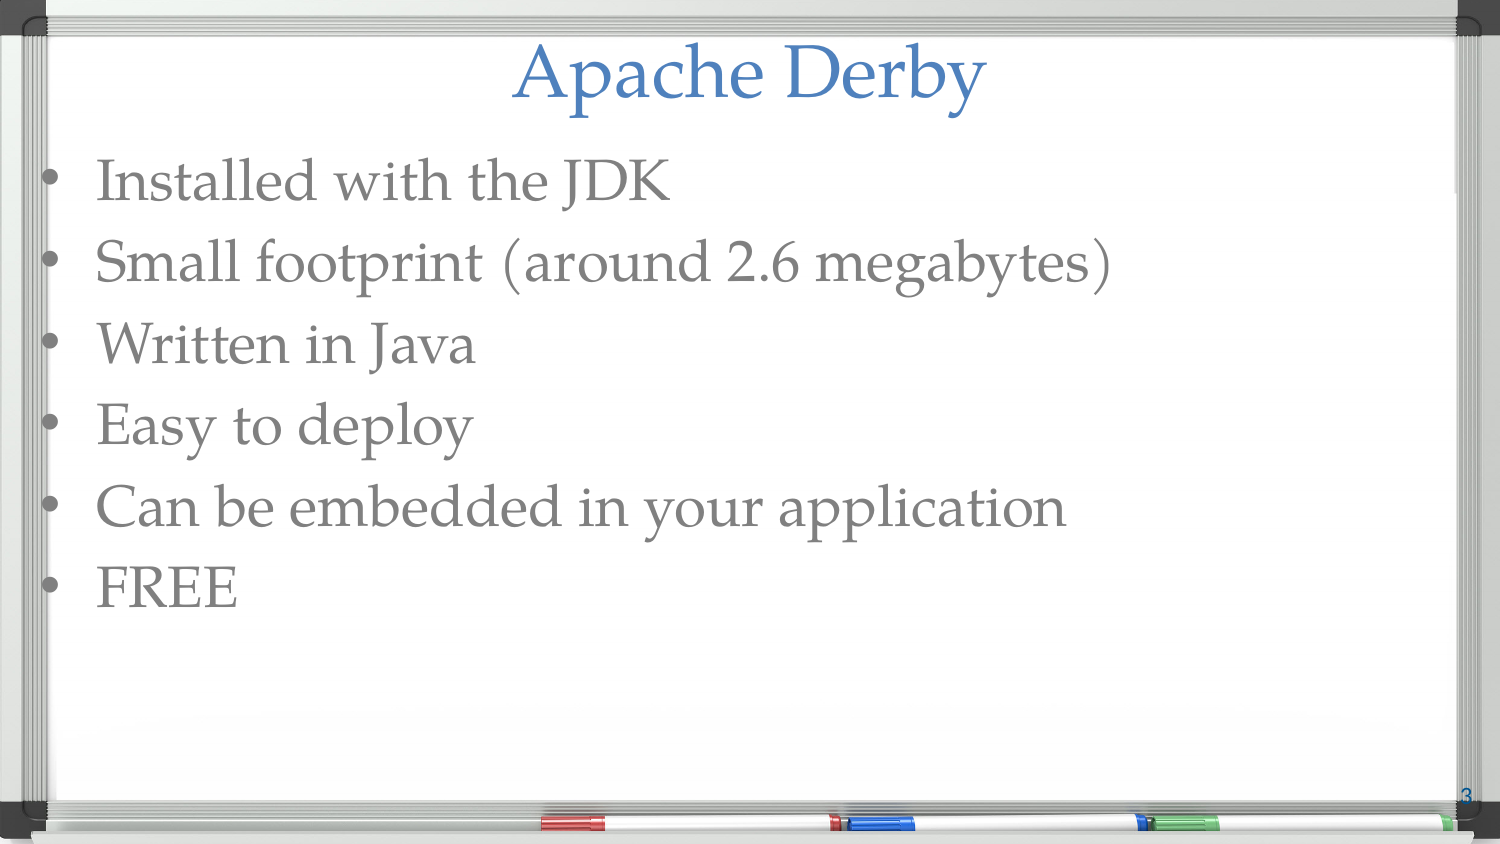

# Apache Derby
Installed with the JDK
Small footprint (around 2.6 megabytes)
Written in Java
Easy to deploy
Can be embedded in your application
FREE

3
Streams of bytes … two ways (into your program and out of your program)
Disks, consoles, sockets, keyboards, printers
Know how to talk streams and you can talk to anything
Initialization (constructor) is different. Use is the same.